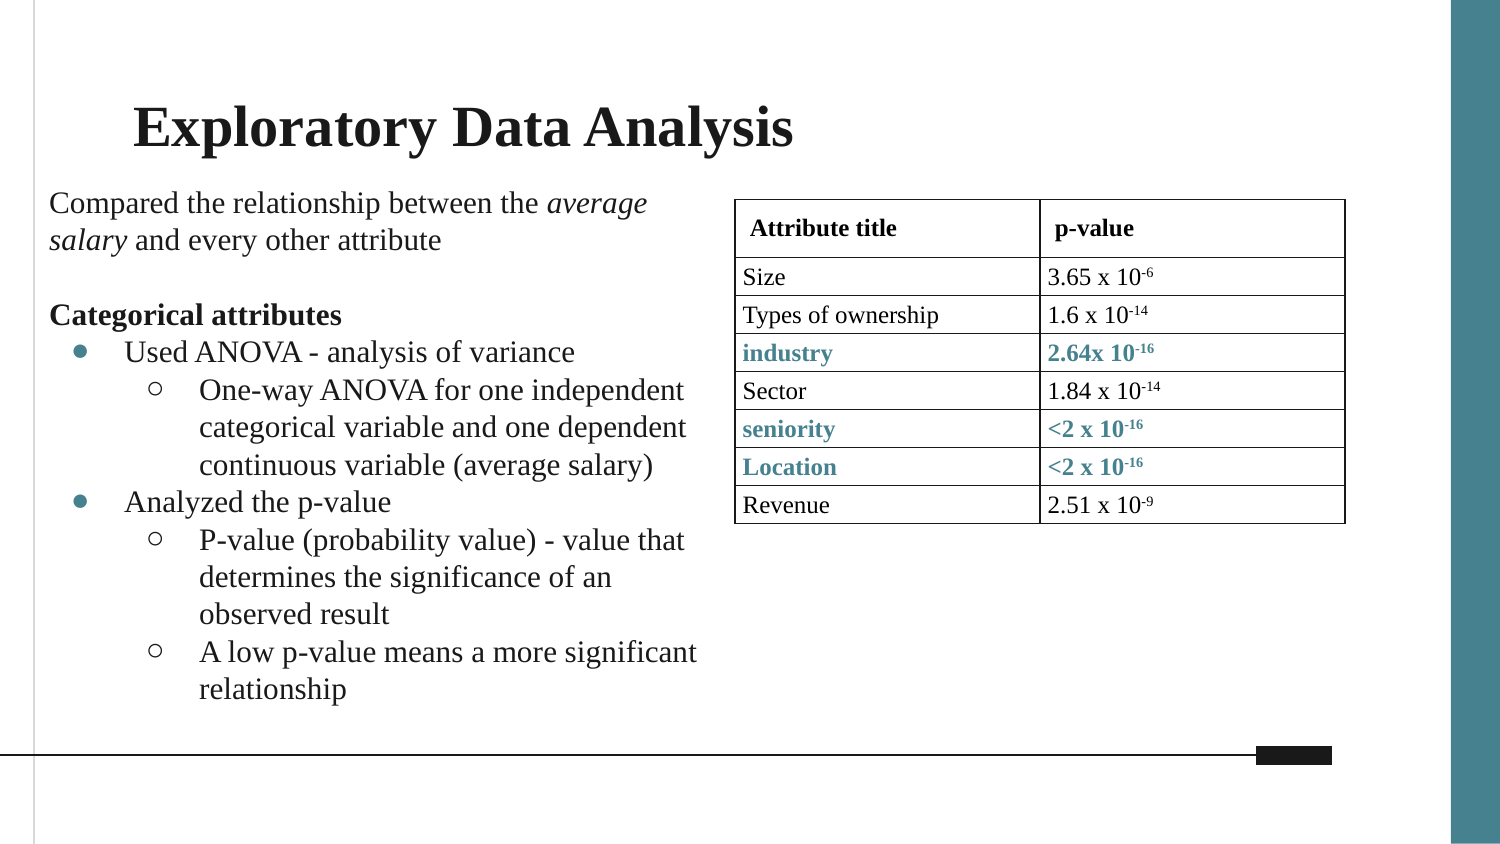

# Exploratory Data Analysis
Compared the relationship between the average salary and every other attribute

Categorical attributes
Used ANOVA - analysis of variance
One-way ANOVA for one independent categorical variable and one dependent continuous variable (average salary)
Analyzed the p-value
P-value (probability value) - value that determines the significance of an observed result
A low p-value means a more significant relationship
| Attribute title | p-value |
| --- | --- |
| Size | 3.65 x 10-6 |
| Types of ownership | 1.6 x 10-14 |
| industry | 2.64x 10-16 |
| Sector | 1.84 x 10-14 |
| seniority | <2 x 10-16 |
| Location | <2 x 10-16 |
| Revenue | 2.51 x 10-9 |